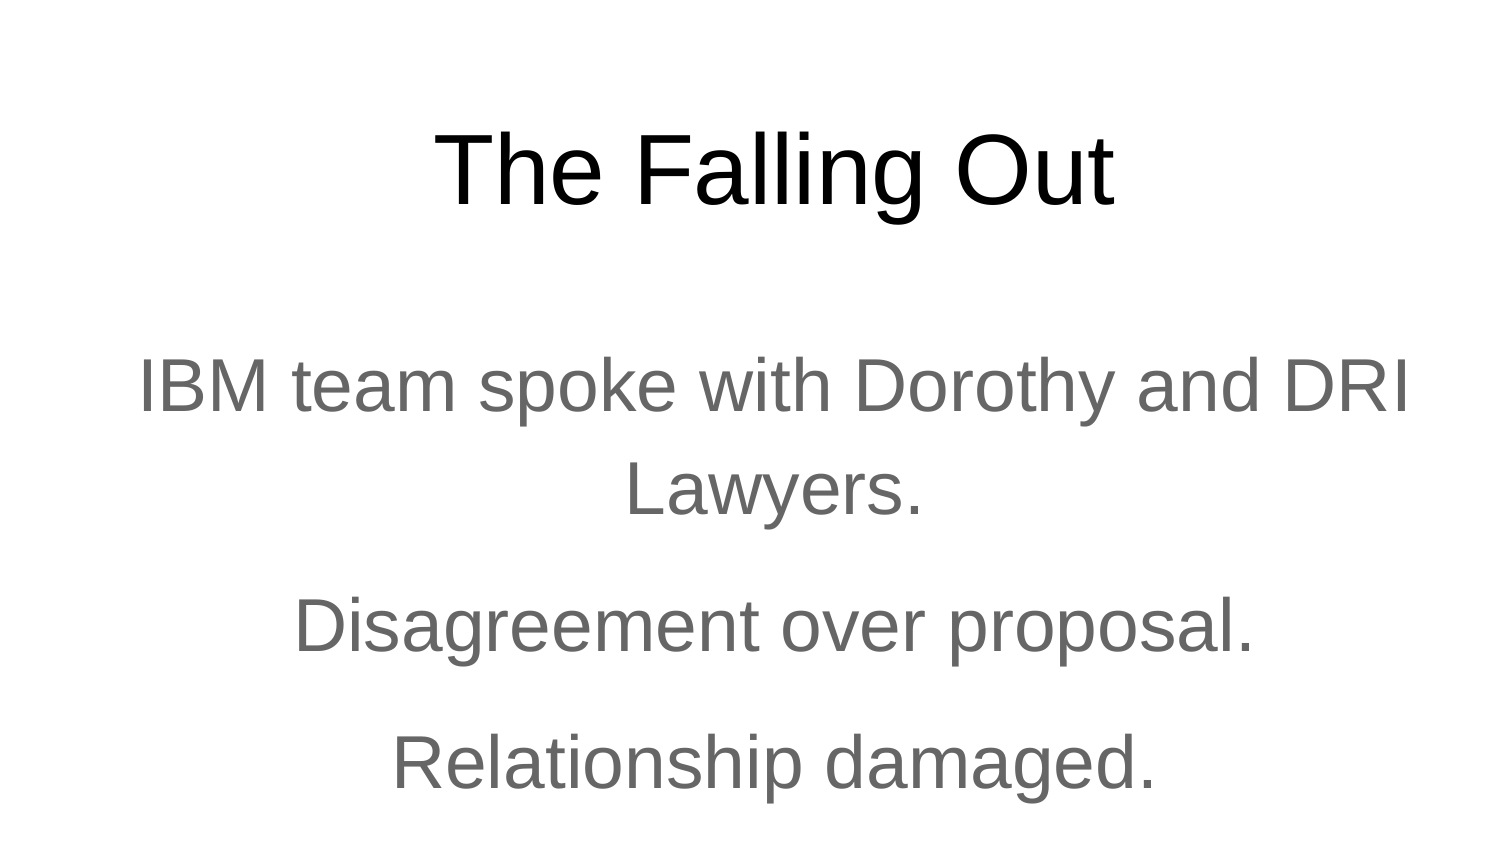

# The Falling Out
IBM team spoke with Dorothy and DRI Lawyers.
Disagreement over proposal.
Relationship damaged.